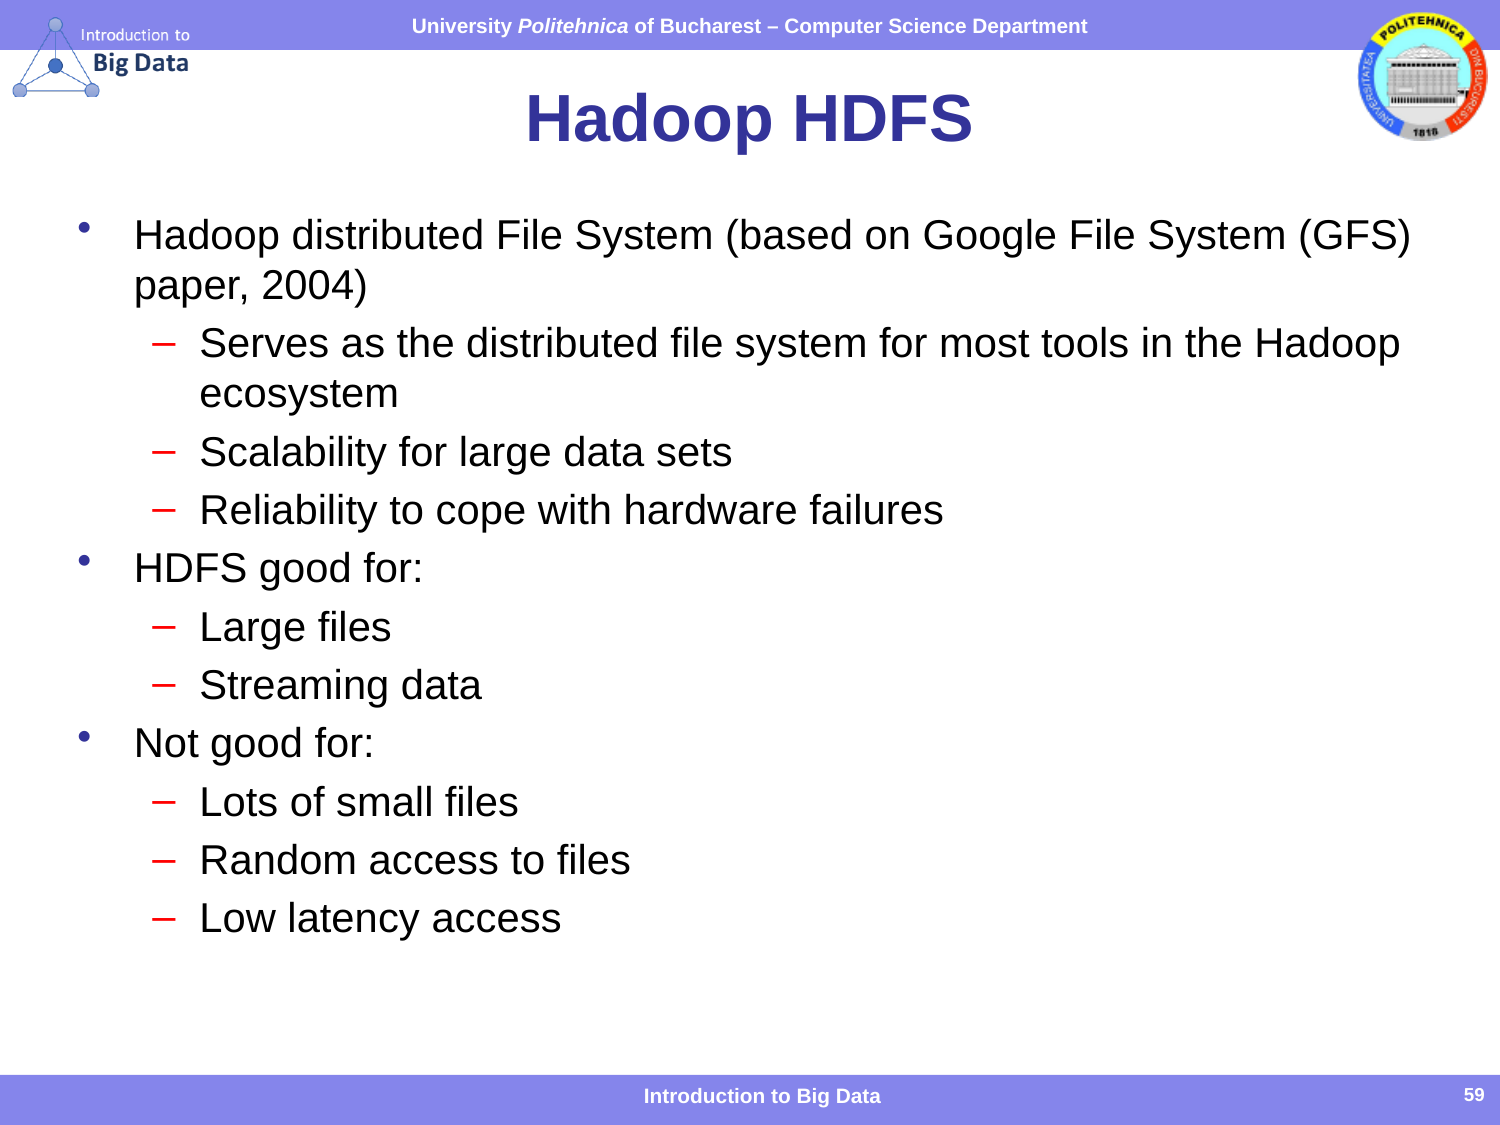

# Hadoop HDFS
Hadoop distributed File System (based on Google File System (GFS) paper, 2004)
Serves as the distributed file system for most tools in the Hadoop ecosystem
Scalability for large data sets
Reliability to cope with hardware failures
HDFS good for:
Large files
Streaming data
Not good for:
Lots of small files
Random access to files
Low latency access
Introduction to Big Data
59